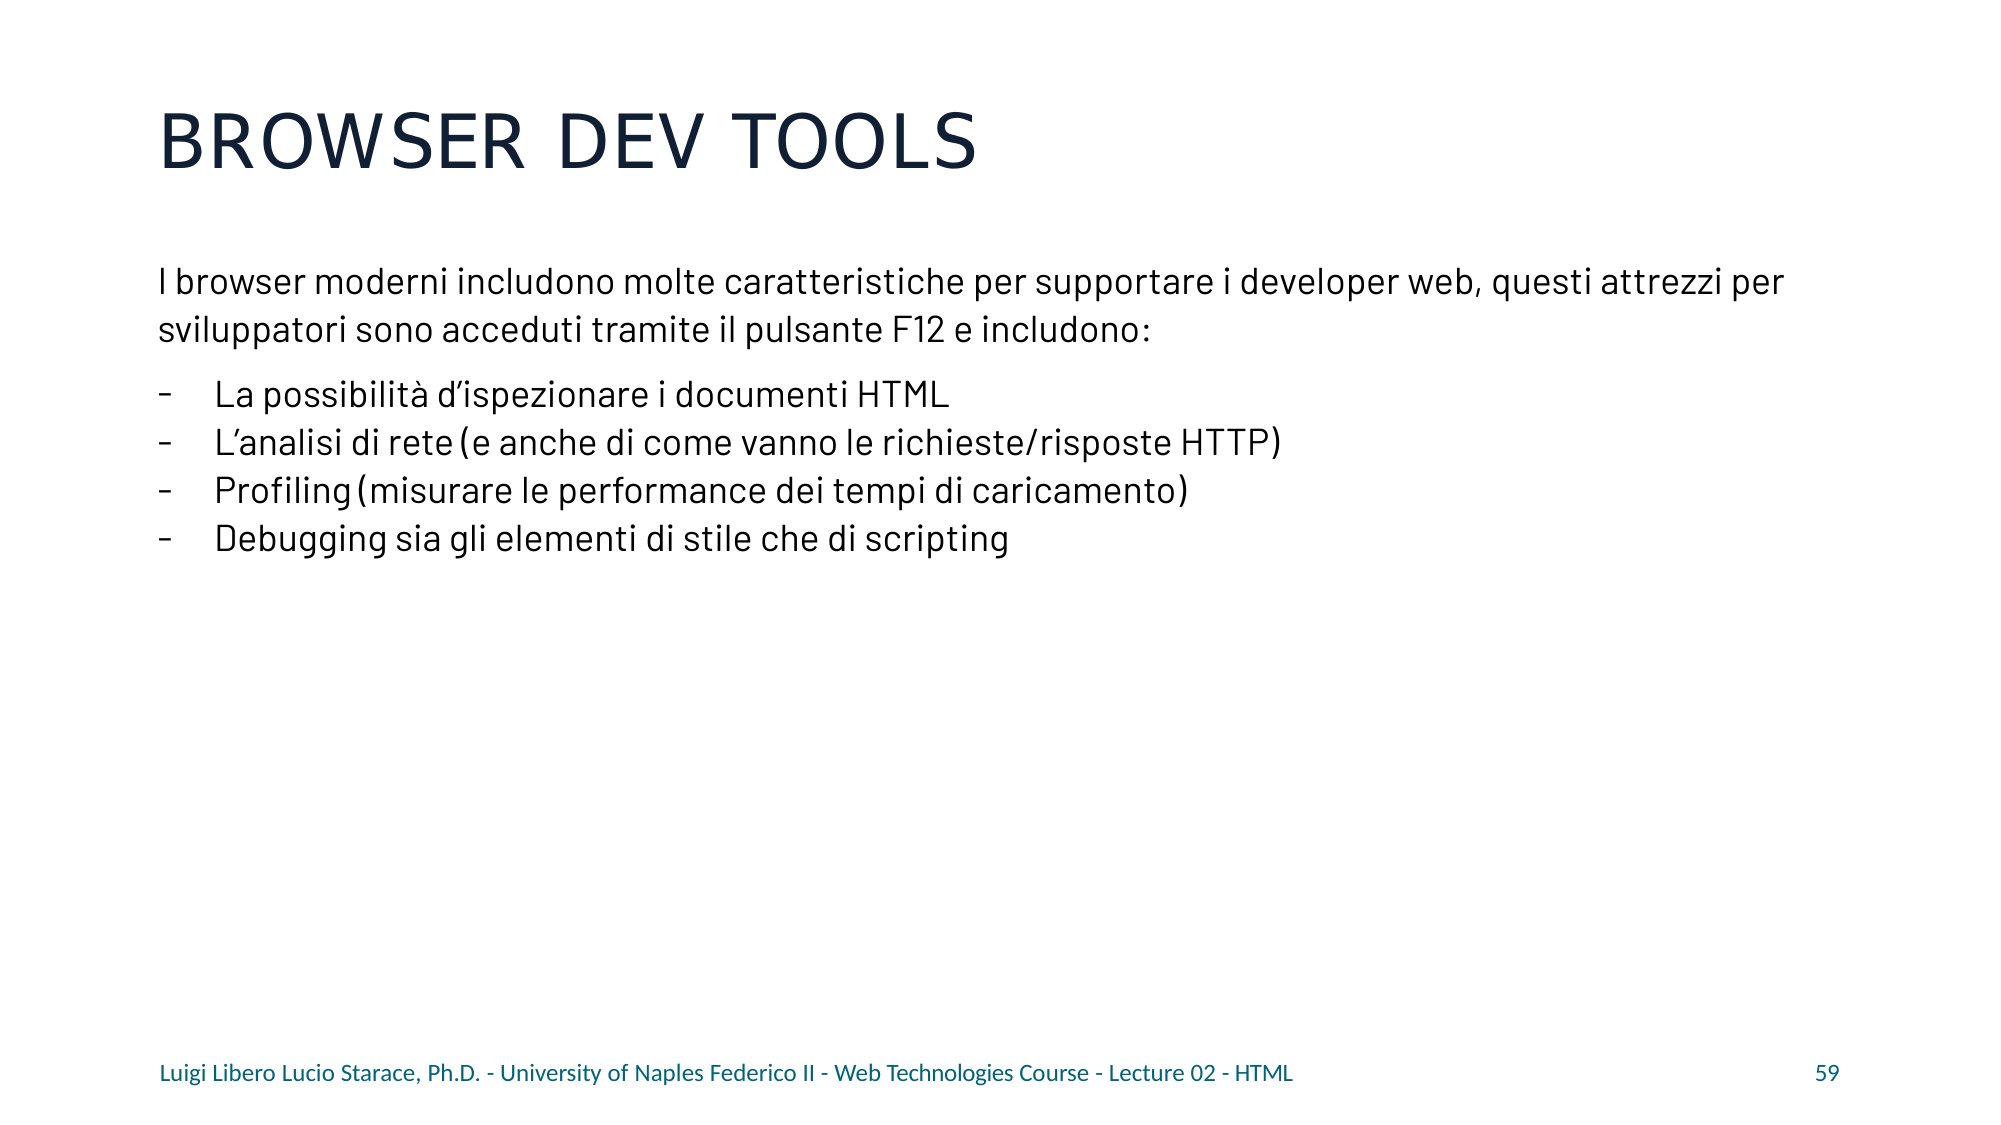

# BROWSER DEV TOOLS
I browser moderni includono molte caratteristiche per supportare i developer web, questi attrezzi per sviluppatori sono acceduti tramite il pulsante F12 e includono:
La possibilità d’ispezionare i documenti HTML
L’analisi di rete (e anche di come vanno le richieste/risposte HTTP)
Profiling (misurare le performance dei tempi di caricamento)
Debugging sia gli elementi di stile che di scripting
Luigi Libero Lucio Starace, Ph.D. - University of Naples Federico II - Web Technologies Course - Lecture 02 - HTML
59